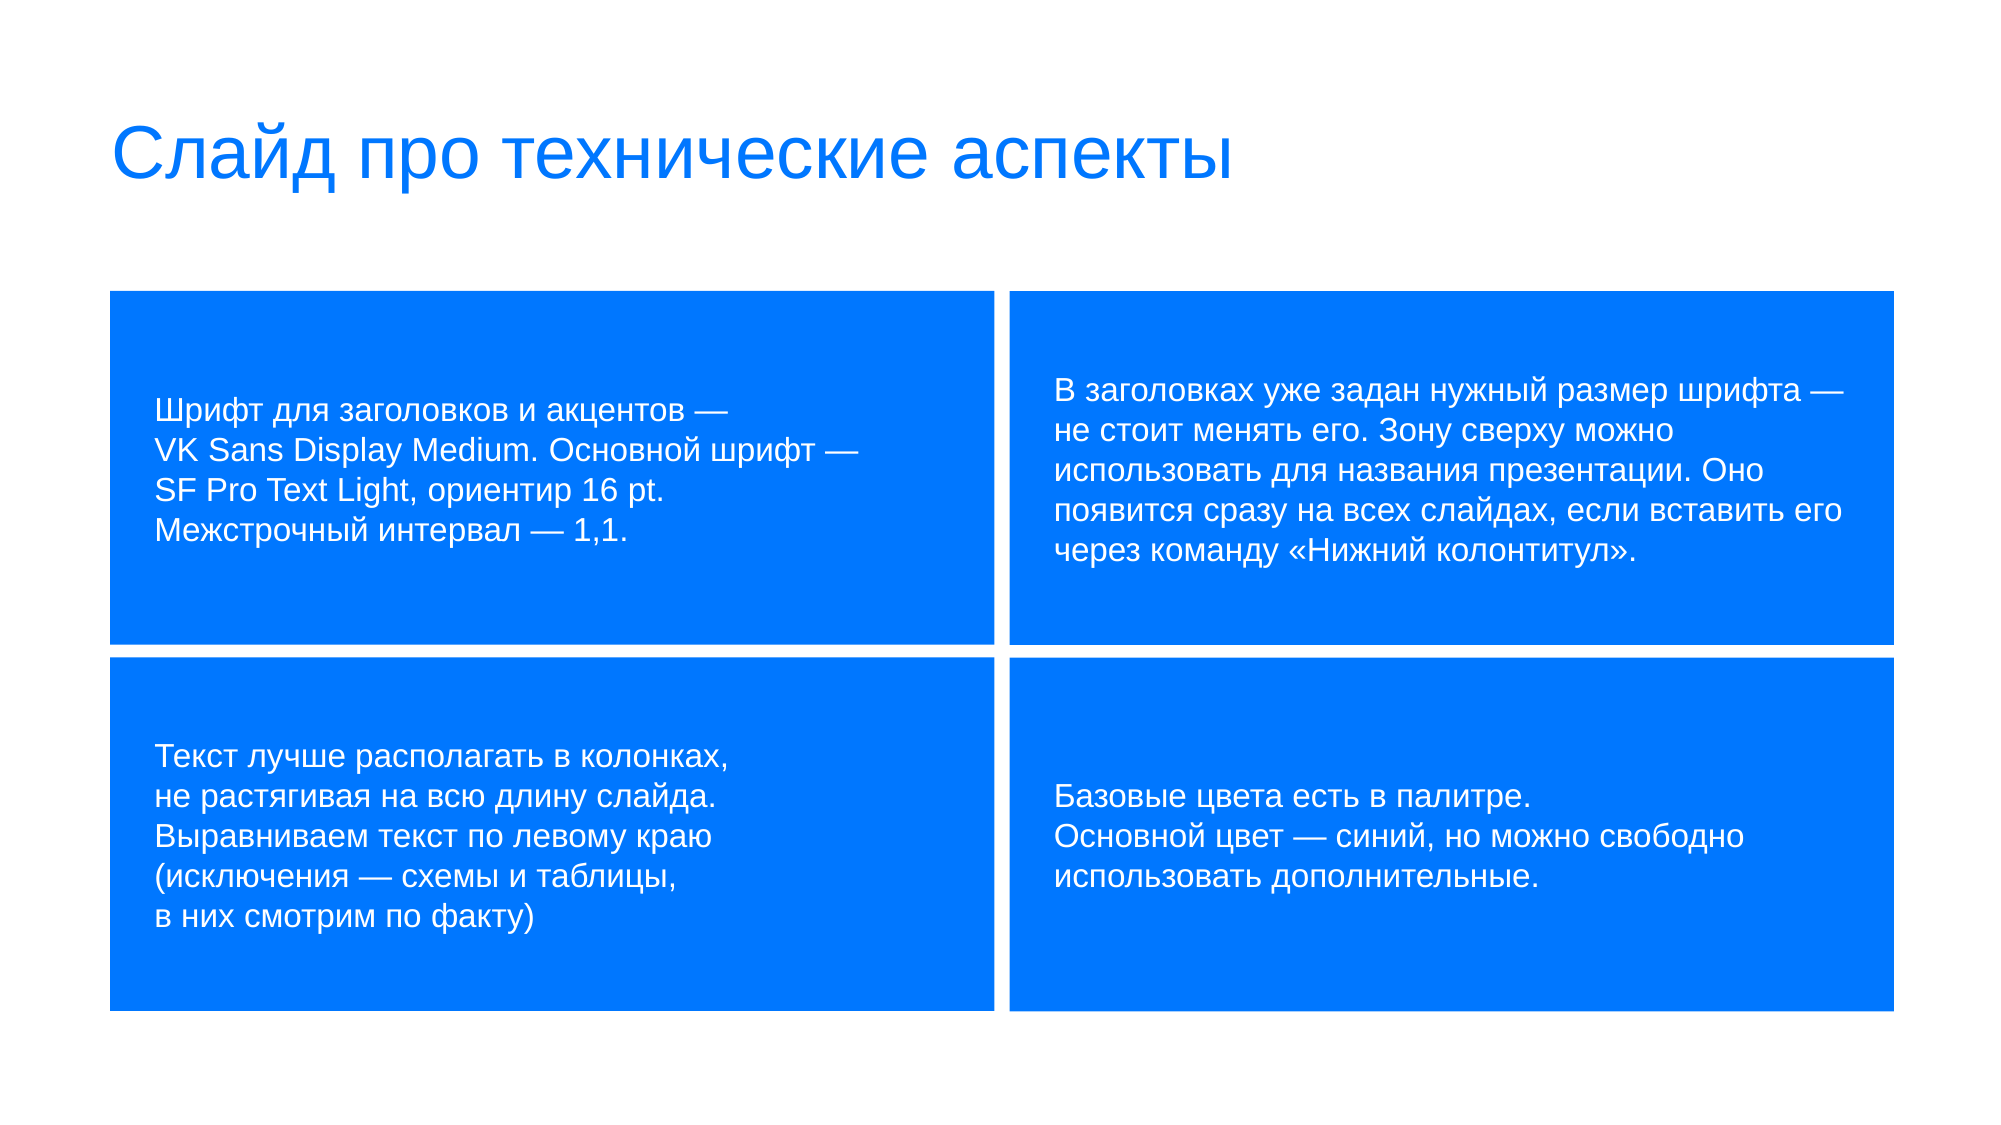

# Слайд про технические аспекты
Шрифт для заголовков и акцентов —
VK Sans Display Medium. Основной шрифт —
SF Pro Text Light, ориентир 16 pt.
Межстрочный интервал — 1,1.
В заголовках уже задан нужный размер шрифта — не стоит менять его. Зону сверху можно использовать для названия презентации. Оно появится сразу на всех слайдах, если вставить его через команду «Нижний колонтитул».
Текст лучше располагать в колонках,
не растягивая на всю длину слайда.
Выравниваем текст по левому краю
(исключения — схемы и таблицы,
в них смотрим по факту)
Базовые цвета есть в палитре.
Основной цвет — синий, но можно свободно использовать дополнительные.